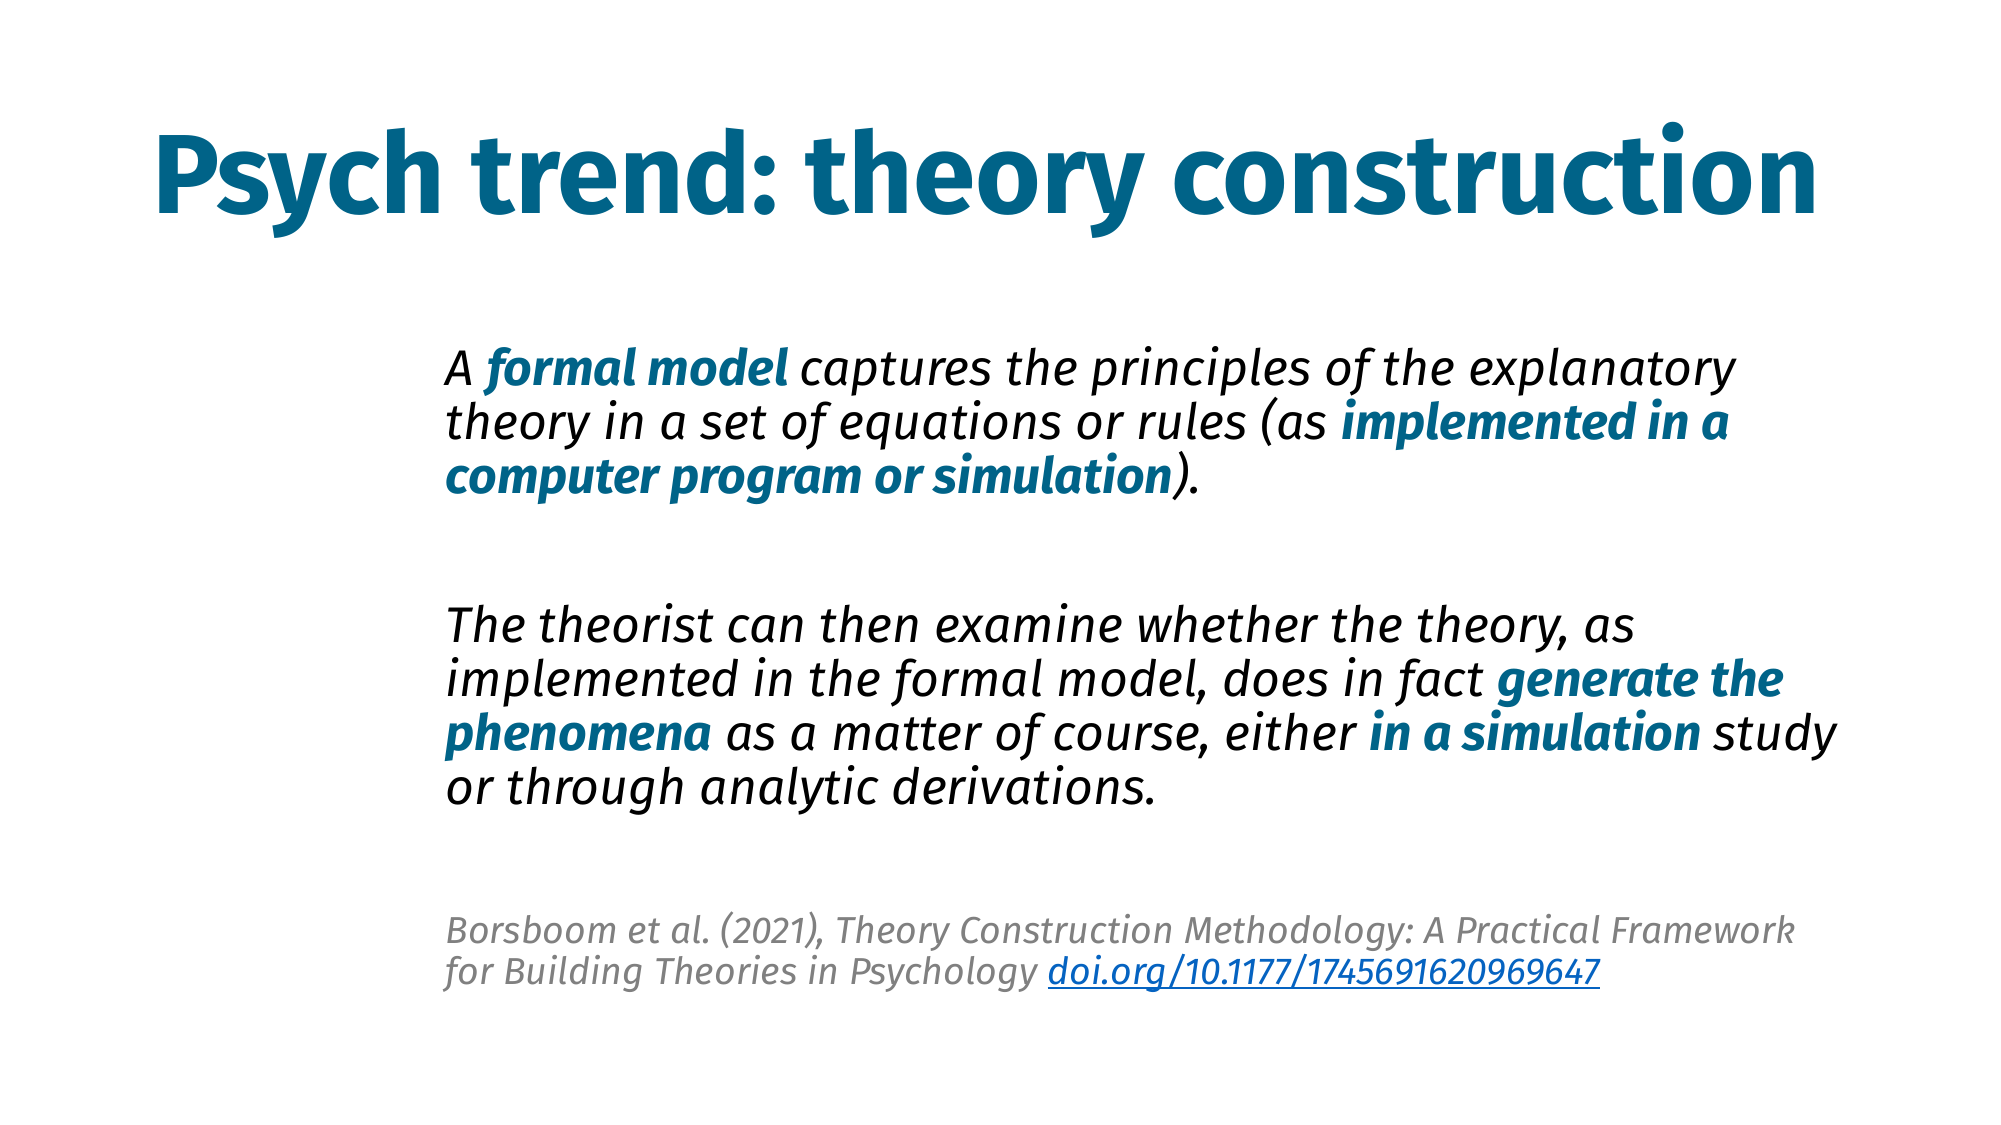

# Psych trend: theory construction
A formal model captures the principles of the explanatory theory in a set of equations or rules (as implemented in a computer program or simulation).

The theorist can then examine whether the theory, as implemented in the formal model, does in fact generate the phenomena as a matter of course, either in a simulation study or through analytic derivations.

Borsboom et al. (2021), Theory Construction Methodology: A Practical Framework for Building Theories in Psychology doi.org/10.1177/1745691620969647